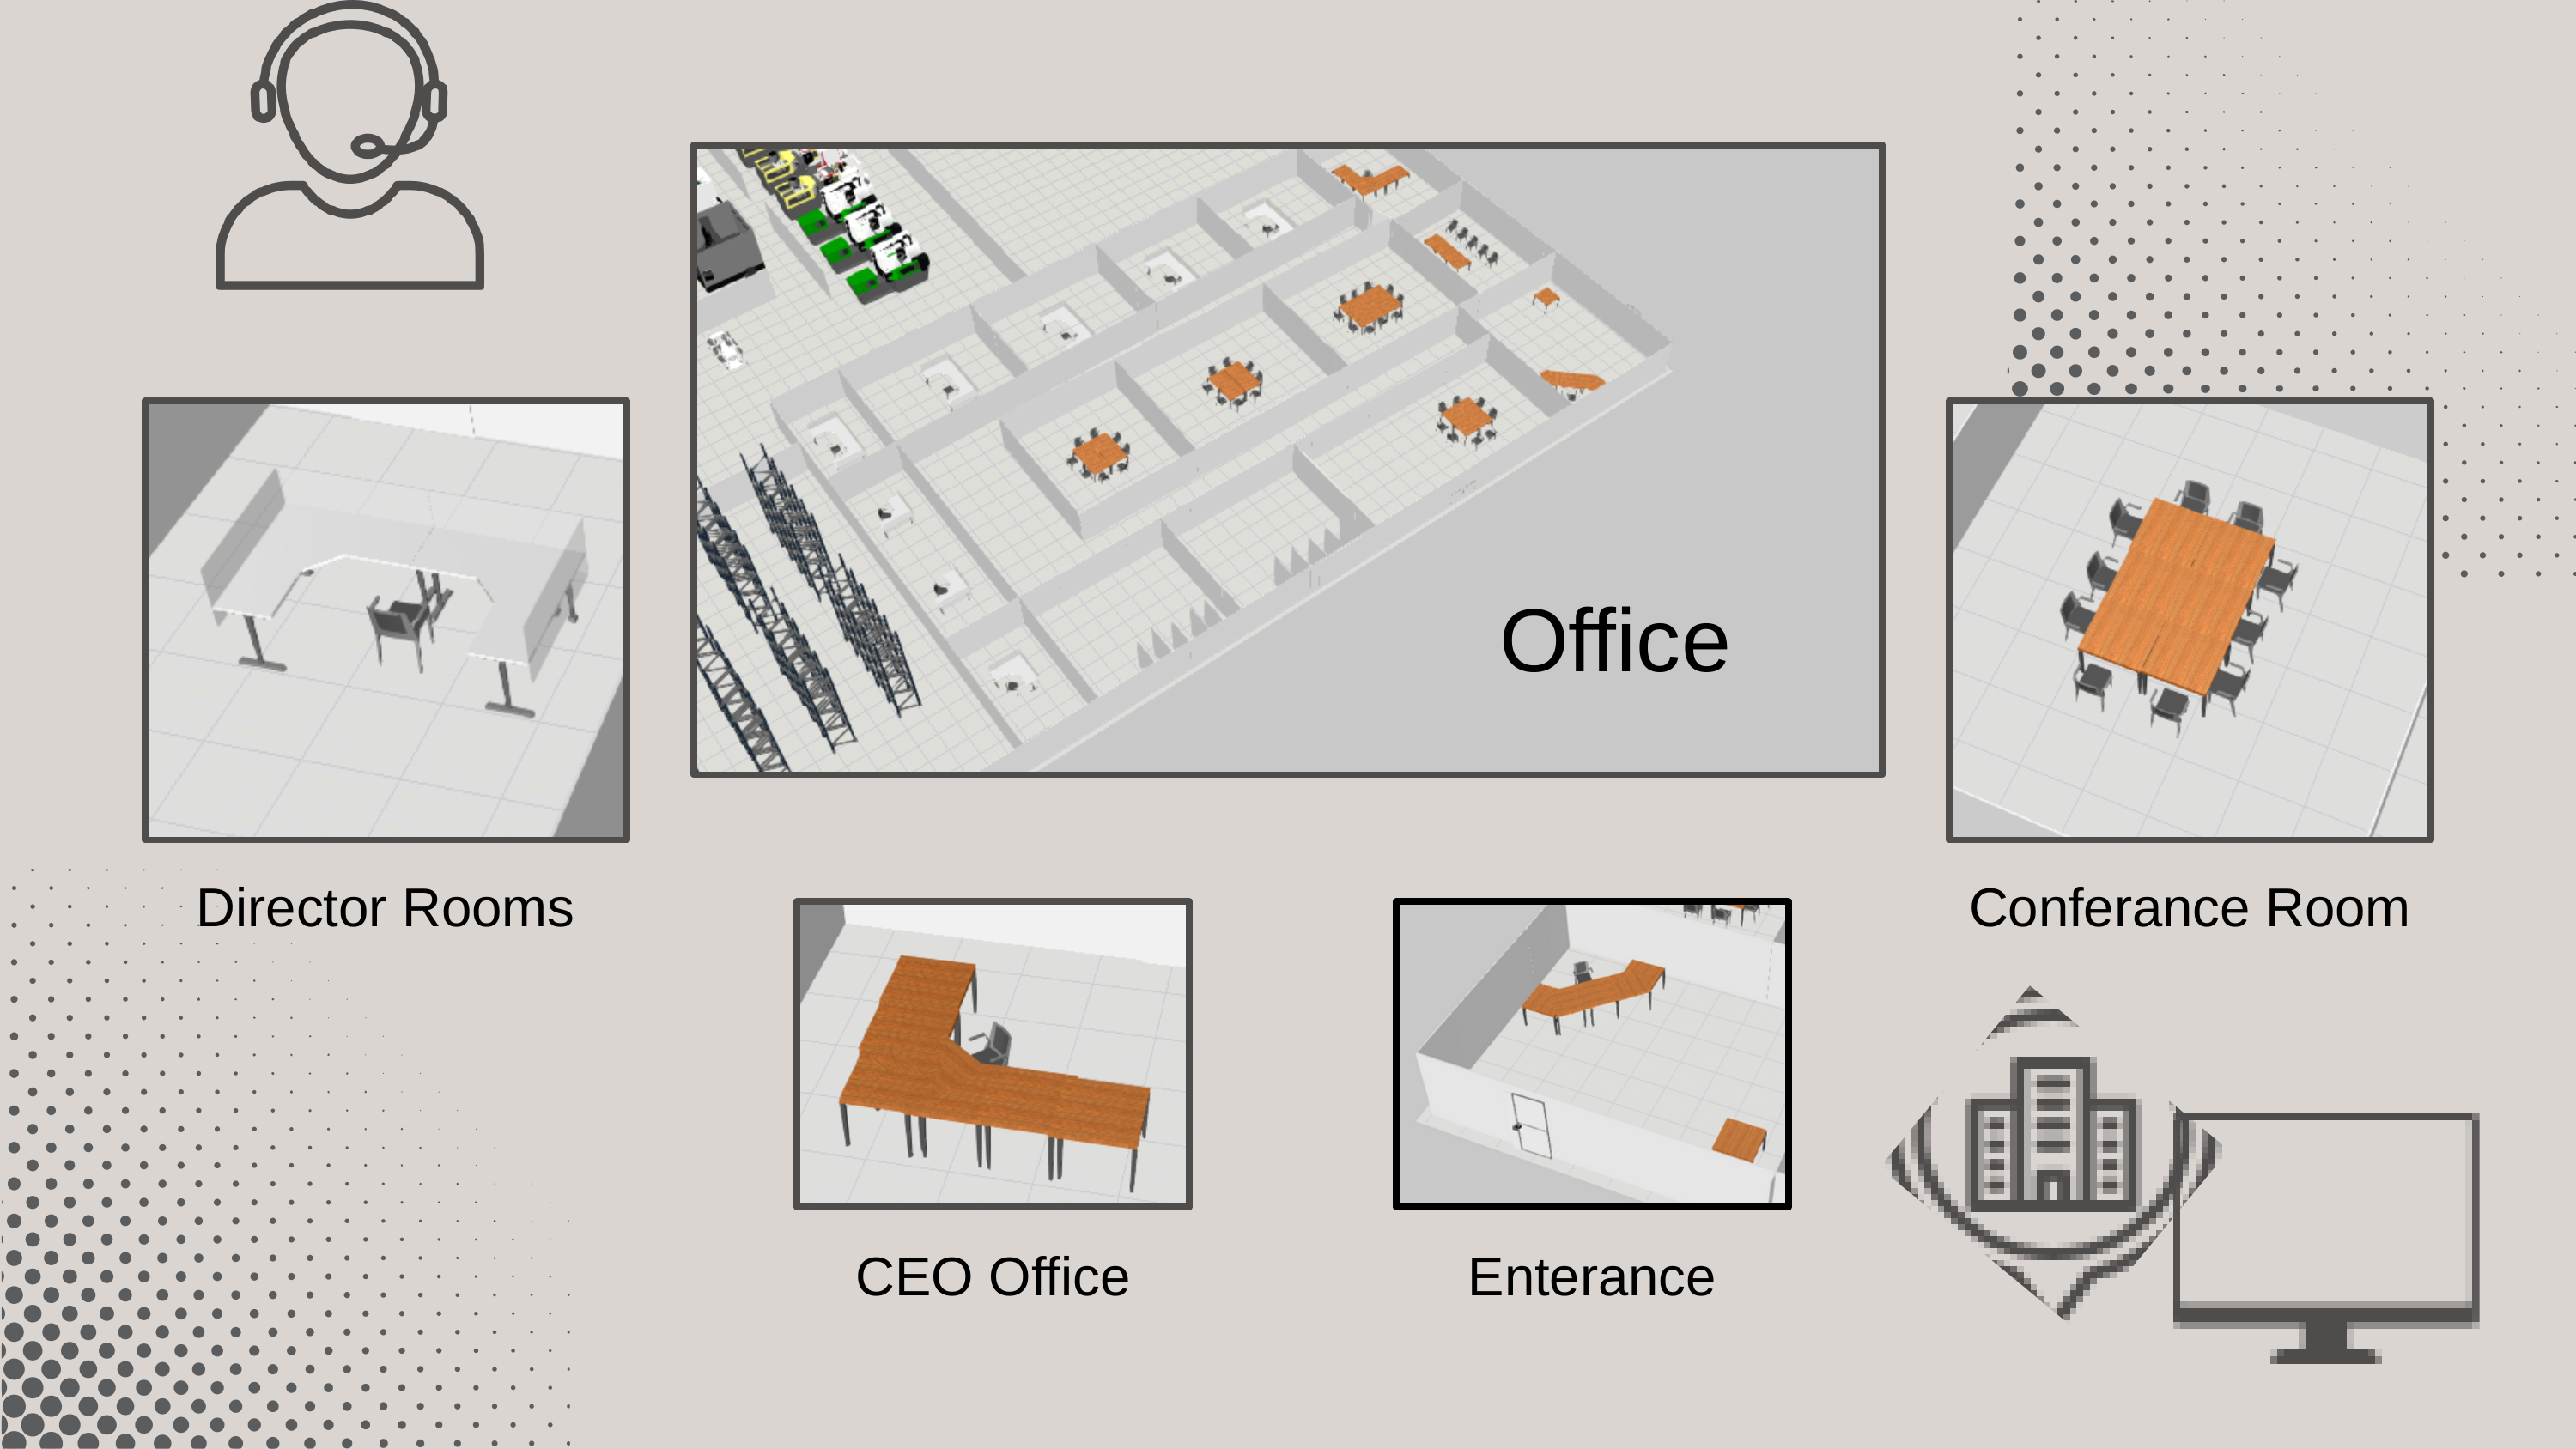

Office
Director Rooms
Conferance Room

CEO Office
Enterance